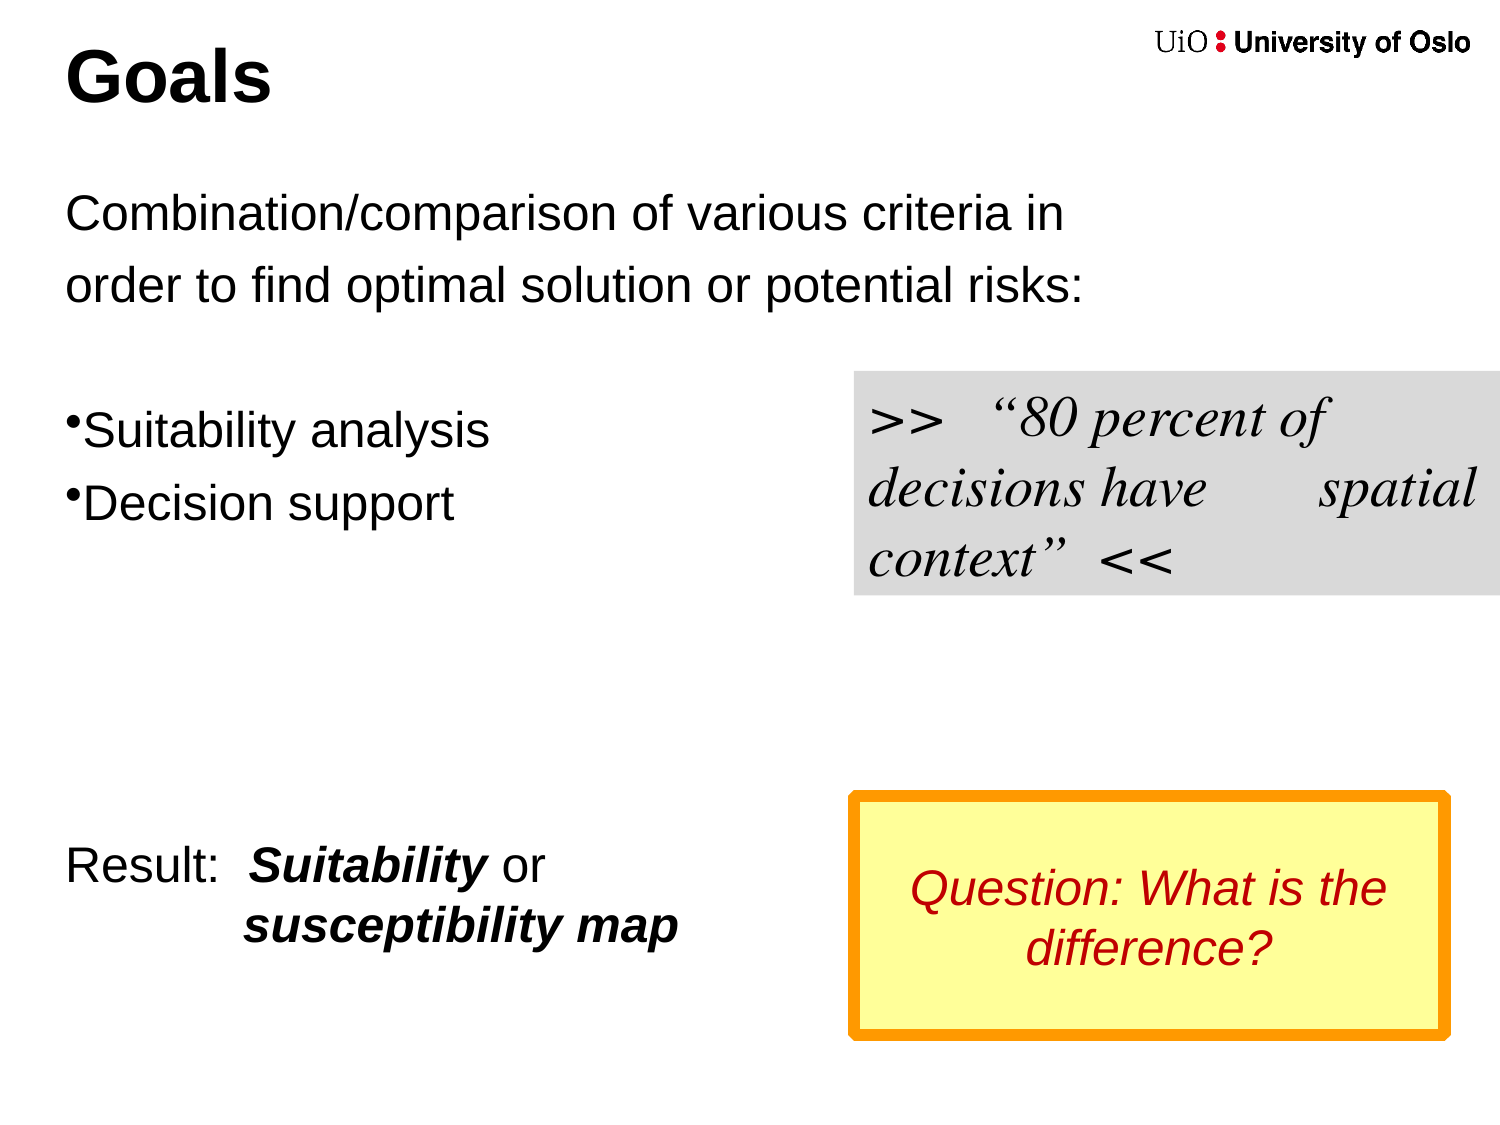

# Goals
Combination/comparison of various criteria in
order to find optimal solution or potential risks:

Suitability analysis
Decision support

Result:  Suitability or
	  susceptibility map

>>	“80 percent of 	decisions have 	spatial context”  <<
Question: What is the difference?